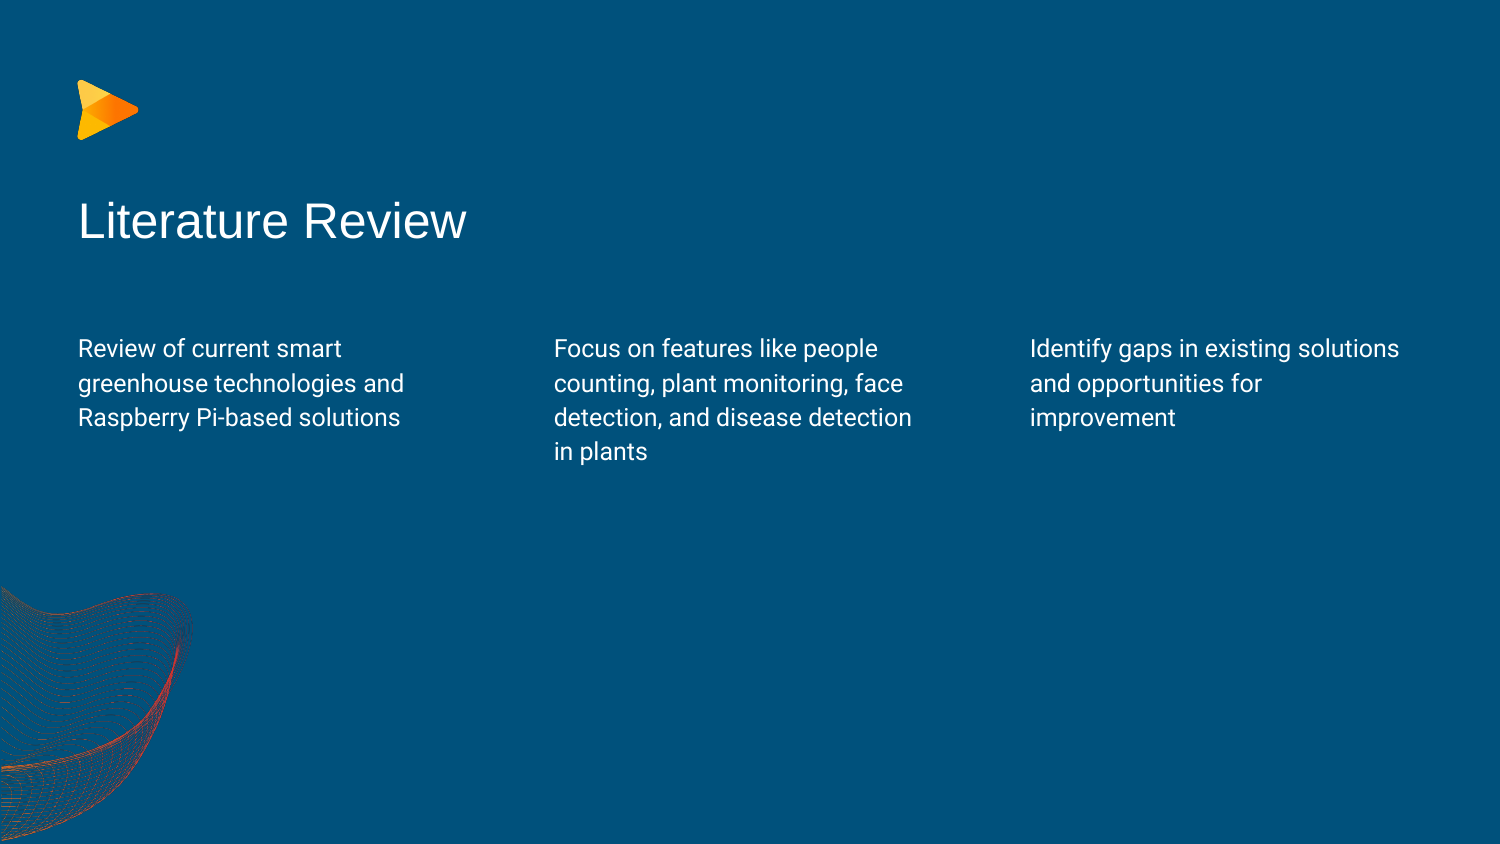

# Literature Review
Review of current smart greenhouse technologies and Raspberry Pi-based solutions
Focus on features like people counting, plant monitoring, face detection, and disease detection in plants
Identify gaps in existing solutions and opportunities for improvement